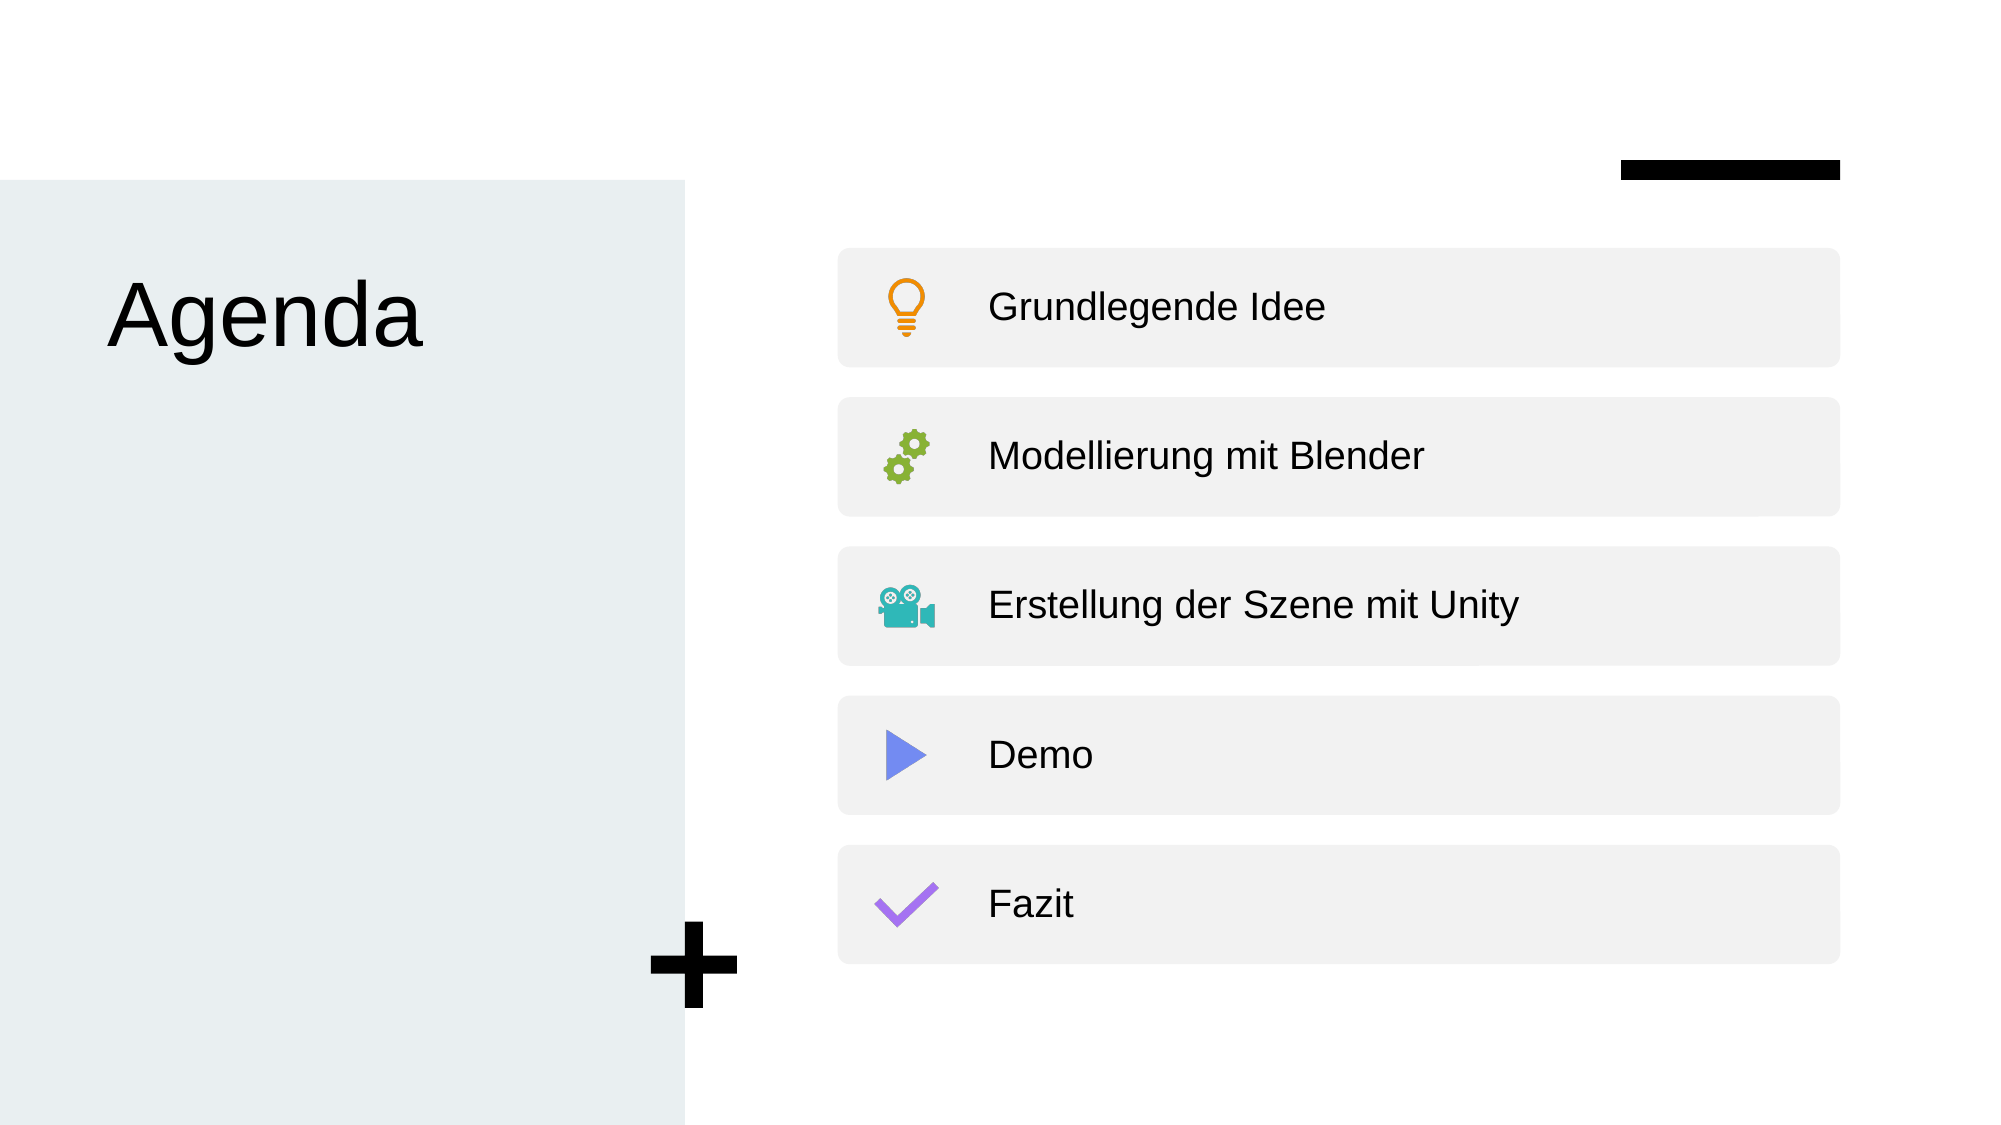

# Agenda
Grundlegende Idee
Modellierung mit Blender
Erstellung der Szene mit Unity
Demo
Fazit